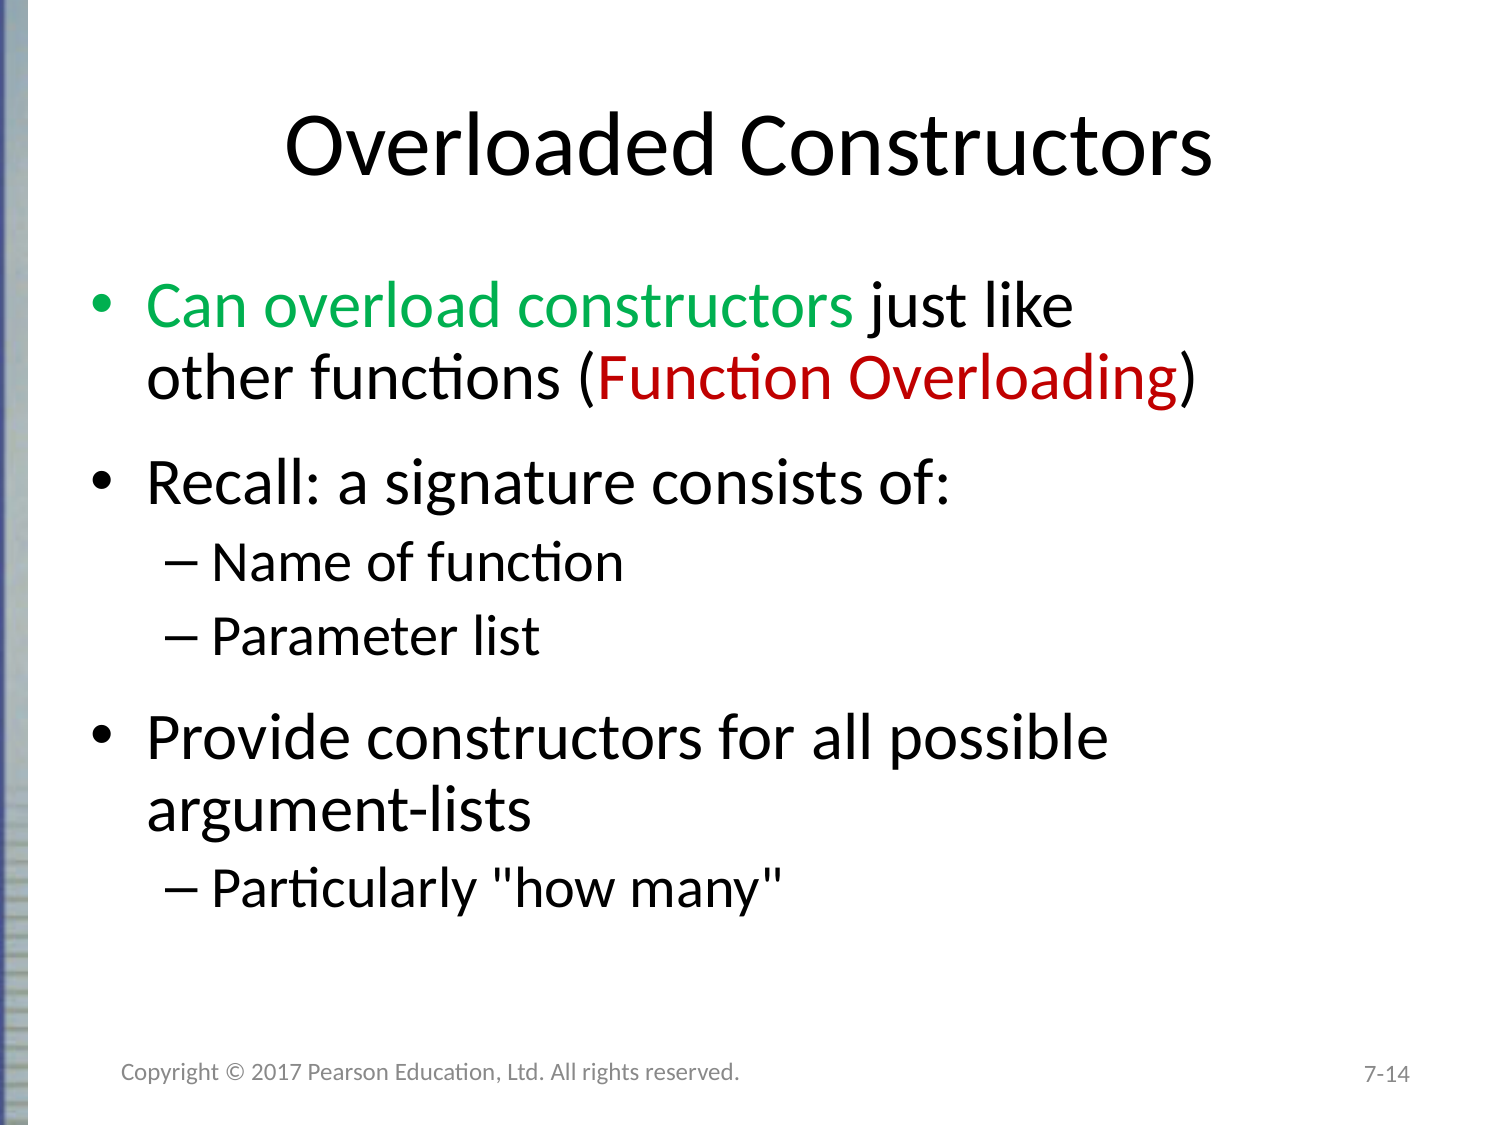

# Overloaded Constructors
Can overload constructors just like
other functions (Function Overloading)
Recall: a signature consists of:
Name of function
Parameter list
Provide constructors for all possible
argument-lists
Particularly "how many"
Copyright © 2017 Pearson Education, Ltd. All rights reserved.
7-14